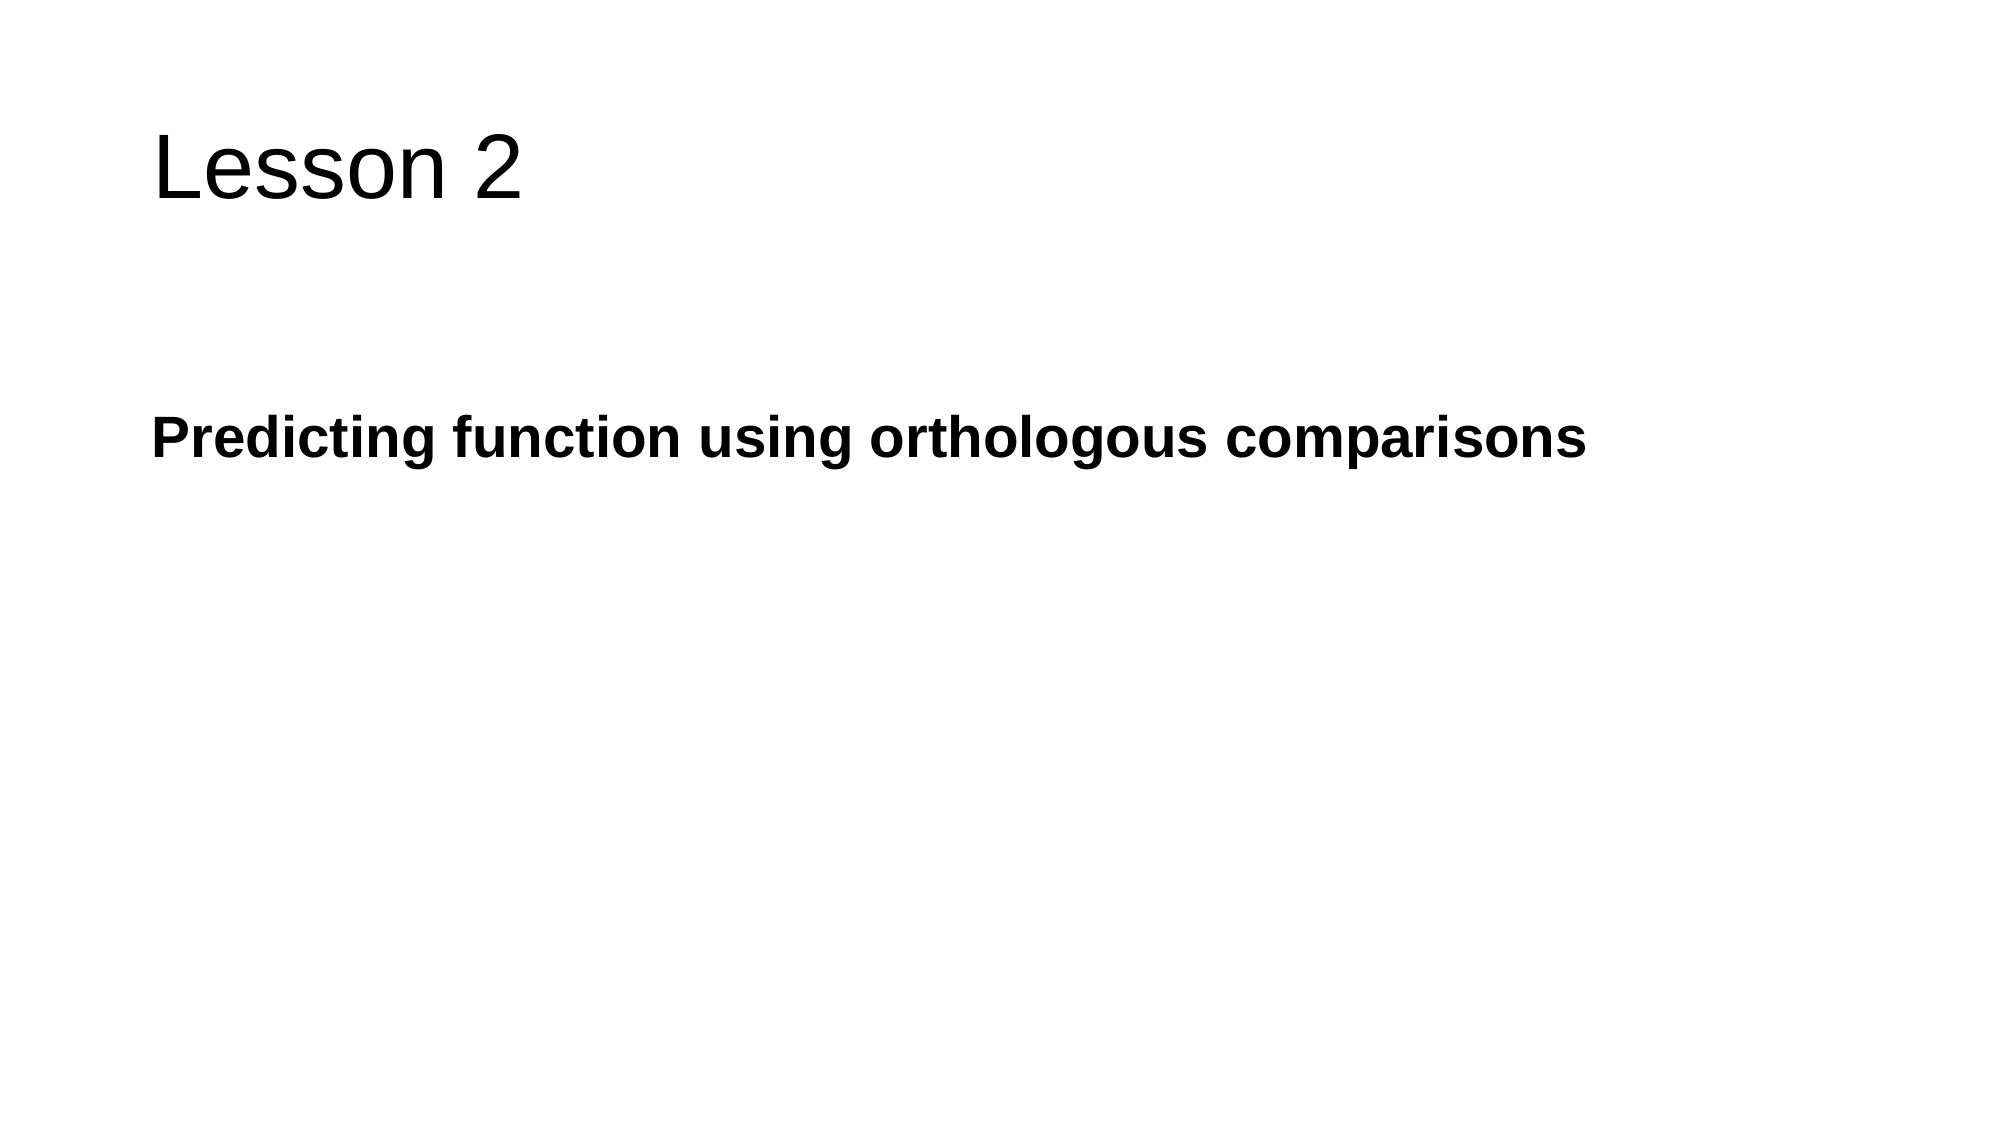

# Lesson 2
Predicting function using orthologous comparisons